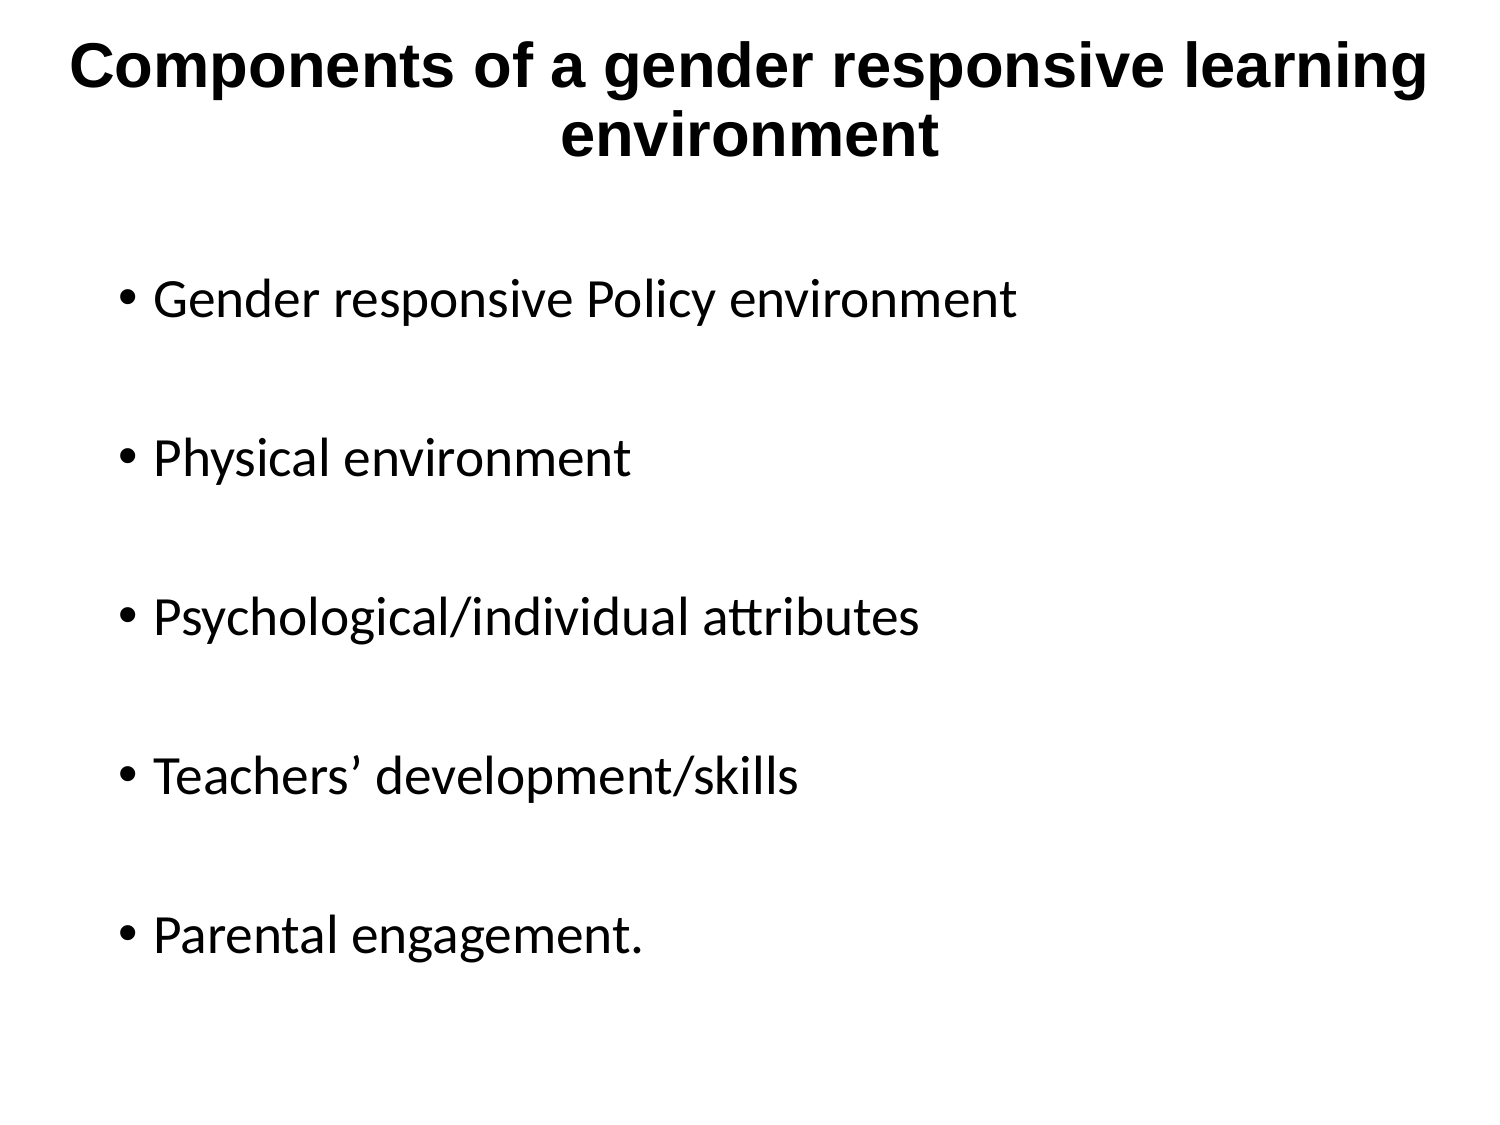

# Components of a gender responsive learning environment
Gender responsive Policy environment

Physical environment

Psychological/individual attributes

Teachers’ development/skills

Parental engagement.